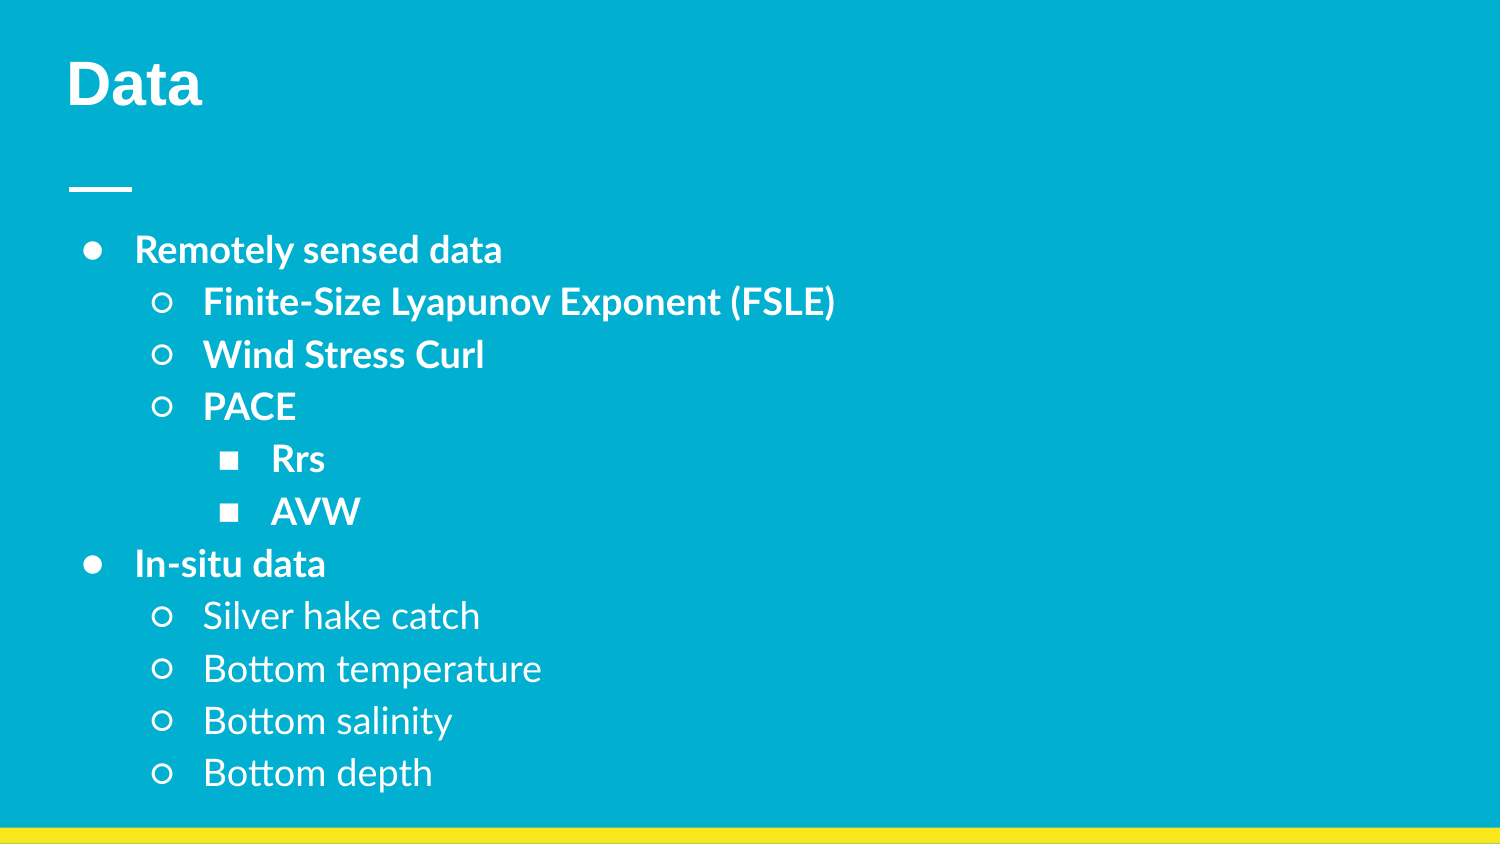

# Data
Remotely sensed data
Finite-Size Lyapunov Exponent (FSLE)
Wind Stress Curl
PACE
Rrs
AVW
In-situ data
Silver hake catch
Bottom temperature
Bottom salinity
Bottom depth